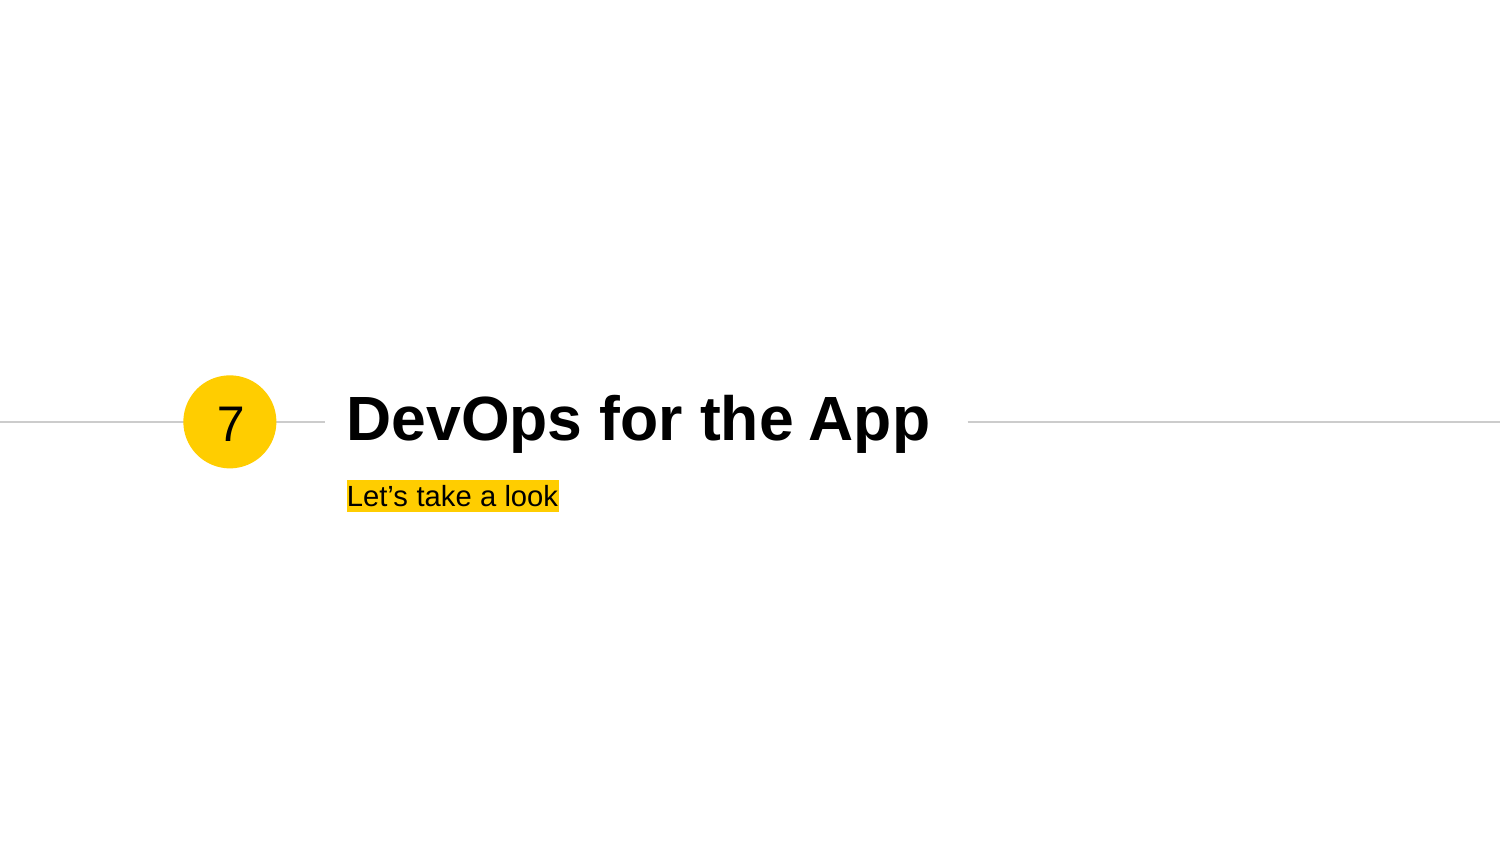

# DevOps for the App
7
Let’s take a look